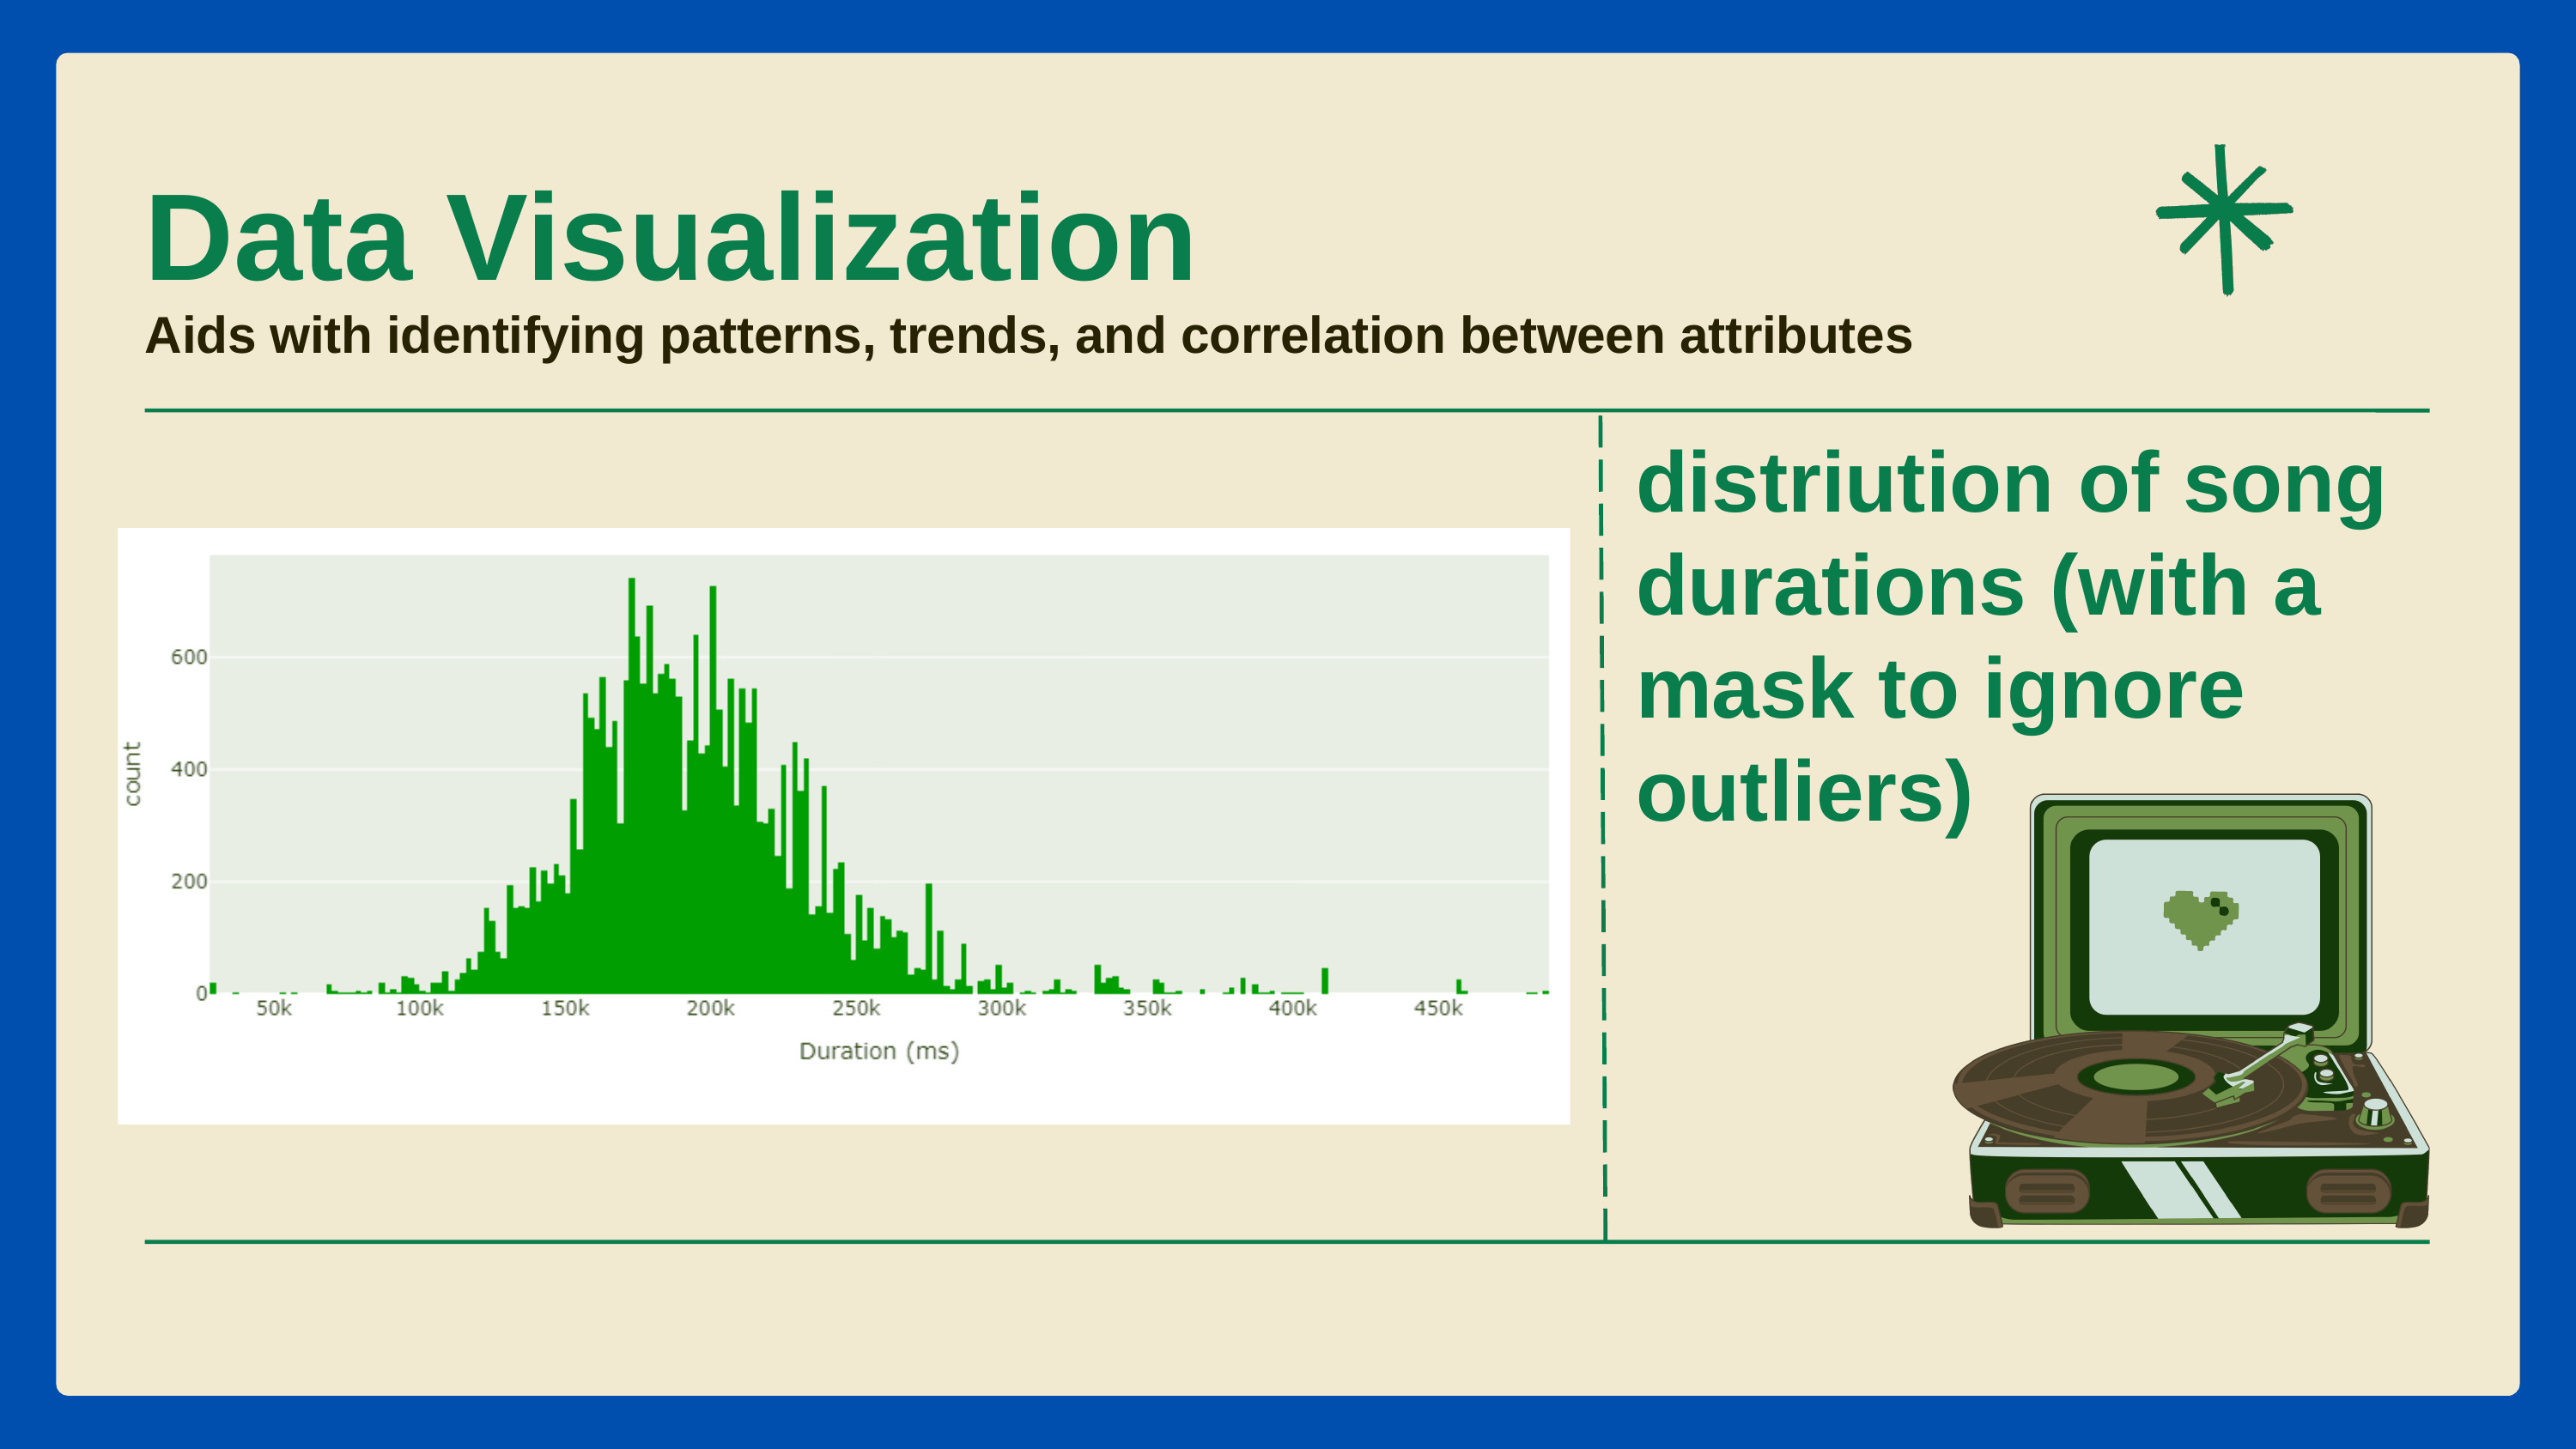

Data Visualization
Aids with identifying patterns, trends, and correlation between attributes

distriution of song durations (with a mask to ignore outliers)